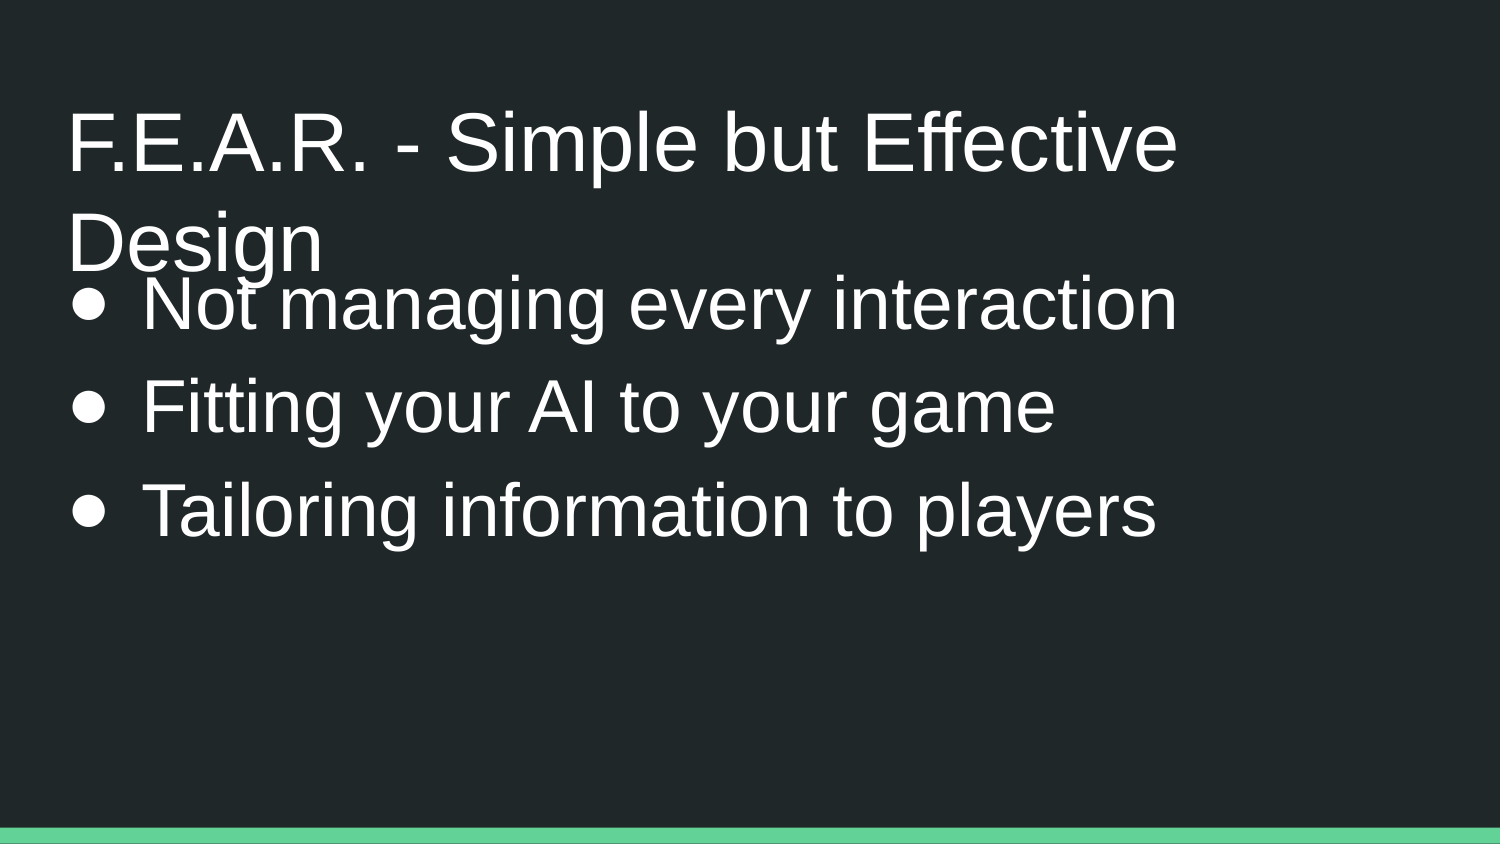

# F.E.A.R. - Simple but Effective Design

Not managing every interaction
Fitting your AI to your game
Tailoring information to players